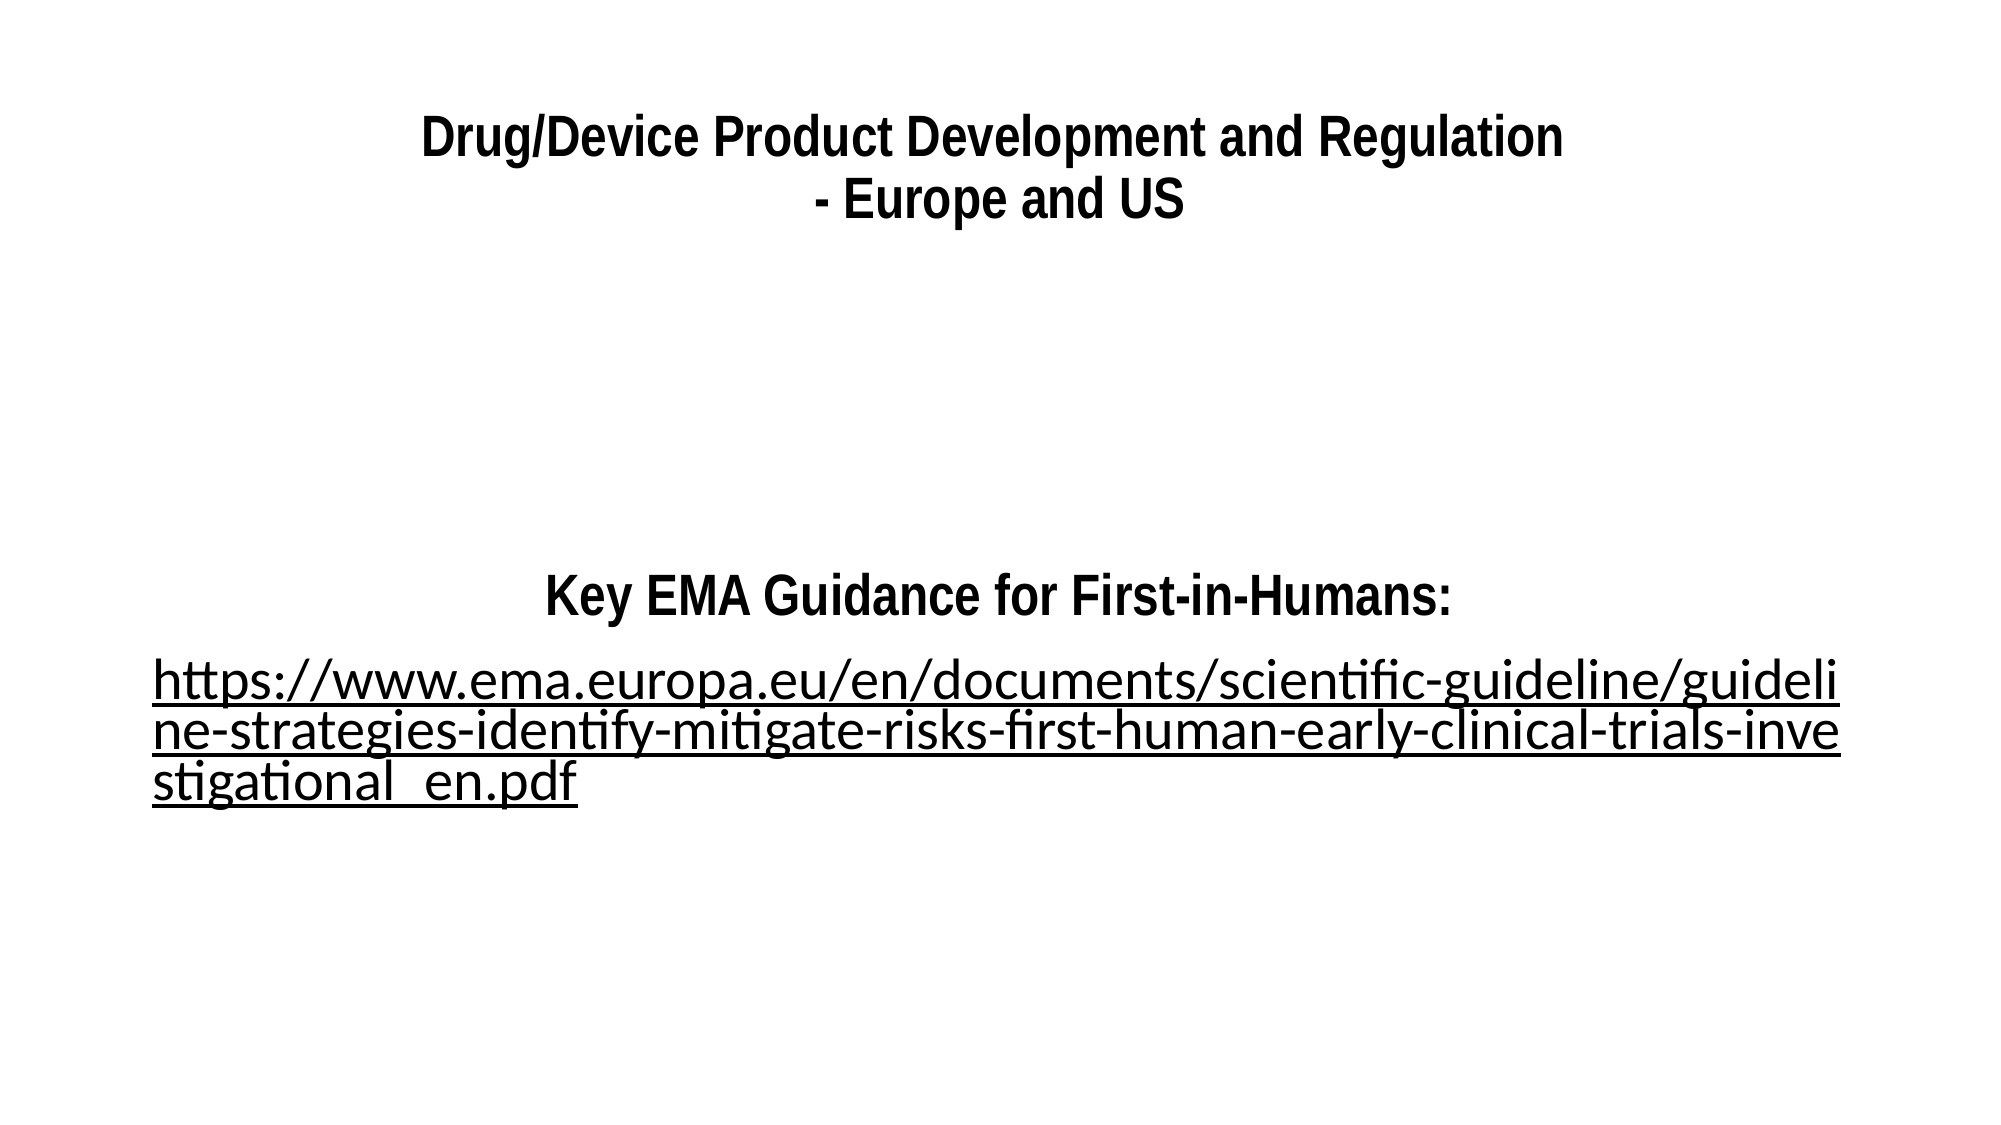

# Drug/Device Product Development and Regulation - Europe and US

Key EMA Guidance for First-in-Humans:
https://www.ema.europa.eu/en/documents/scientific-guideline/guideline-strategies-identify-mitigate-risks-first-human-early-clinical-trials-investigational_en.pdf